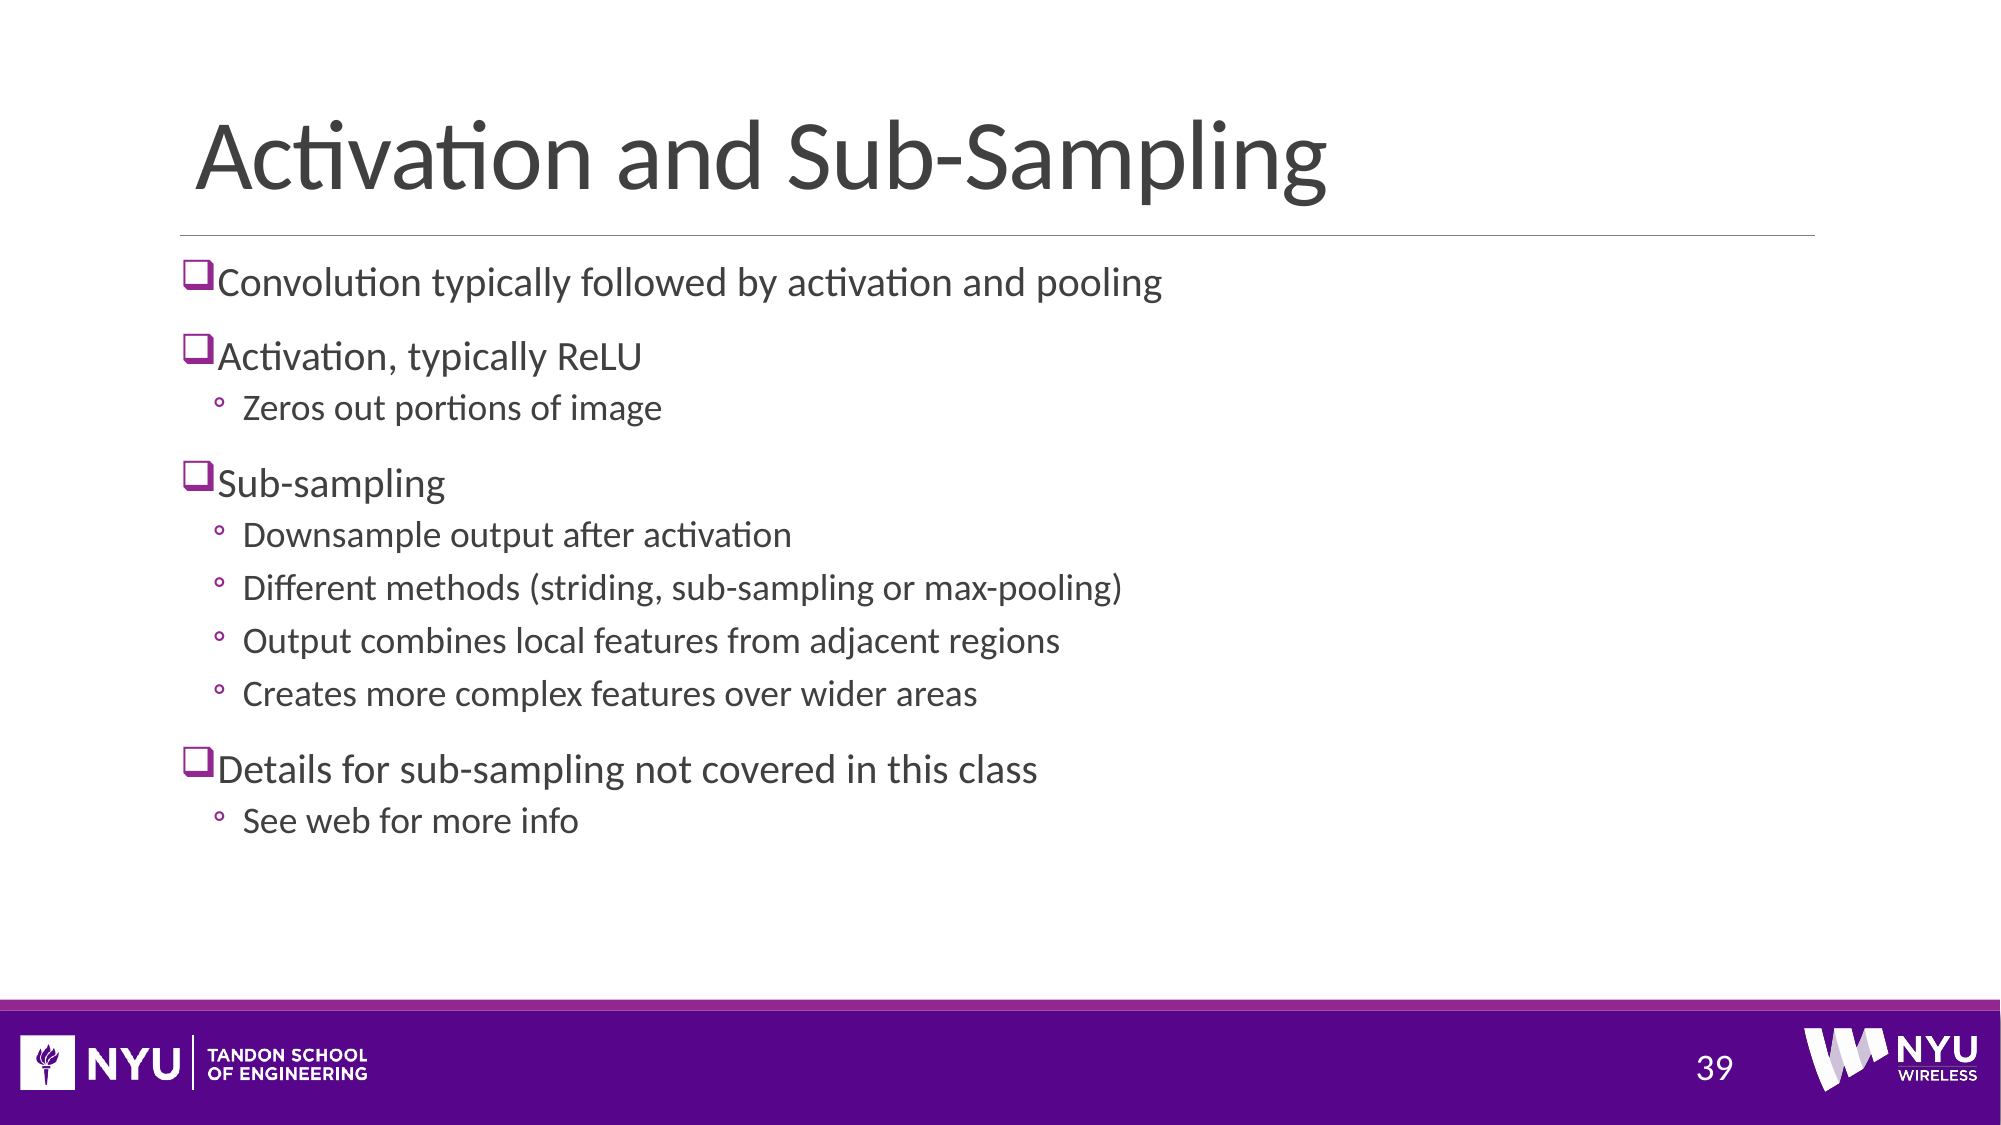

# Activation and Sub-Sampling
Convolution typically followed by activation and pooling
Activation, typically ReLU
Zeros out portions of image
Sub-sampling
Downsample output after activation
Different methods (striding, sub-sampling or max-pooling)
Output combines local features from adjacent regions
Creates more complex features over wider areas
Details for sub-sampling not covered in this class
See web for more info

39